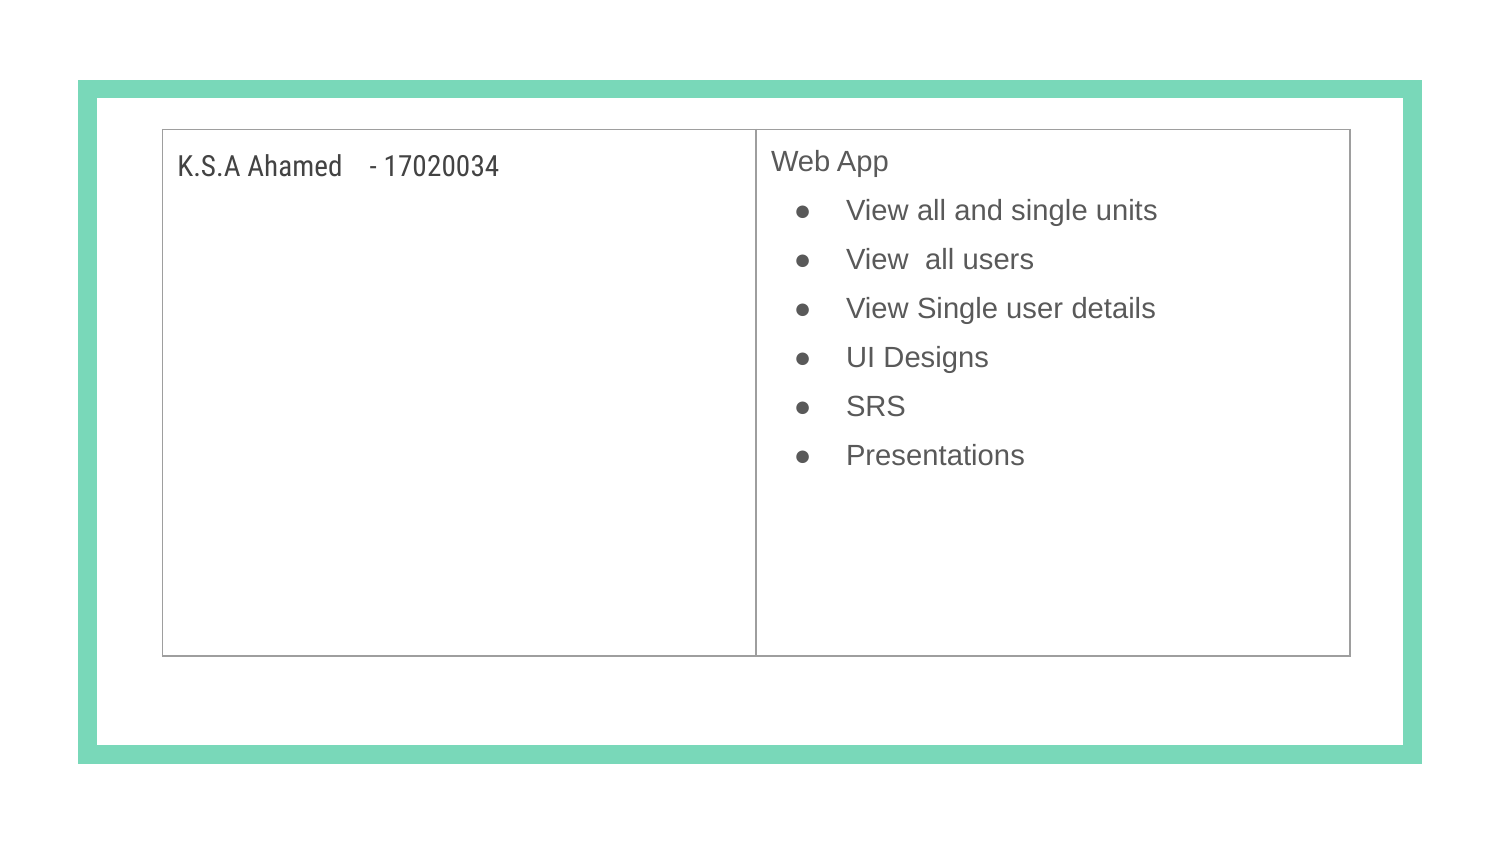

| K.S.A Ahamed - 17020034 | Web App View all and single units View all users View Single user details UI Designs SRS Presentations |
| --- | --- |